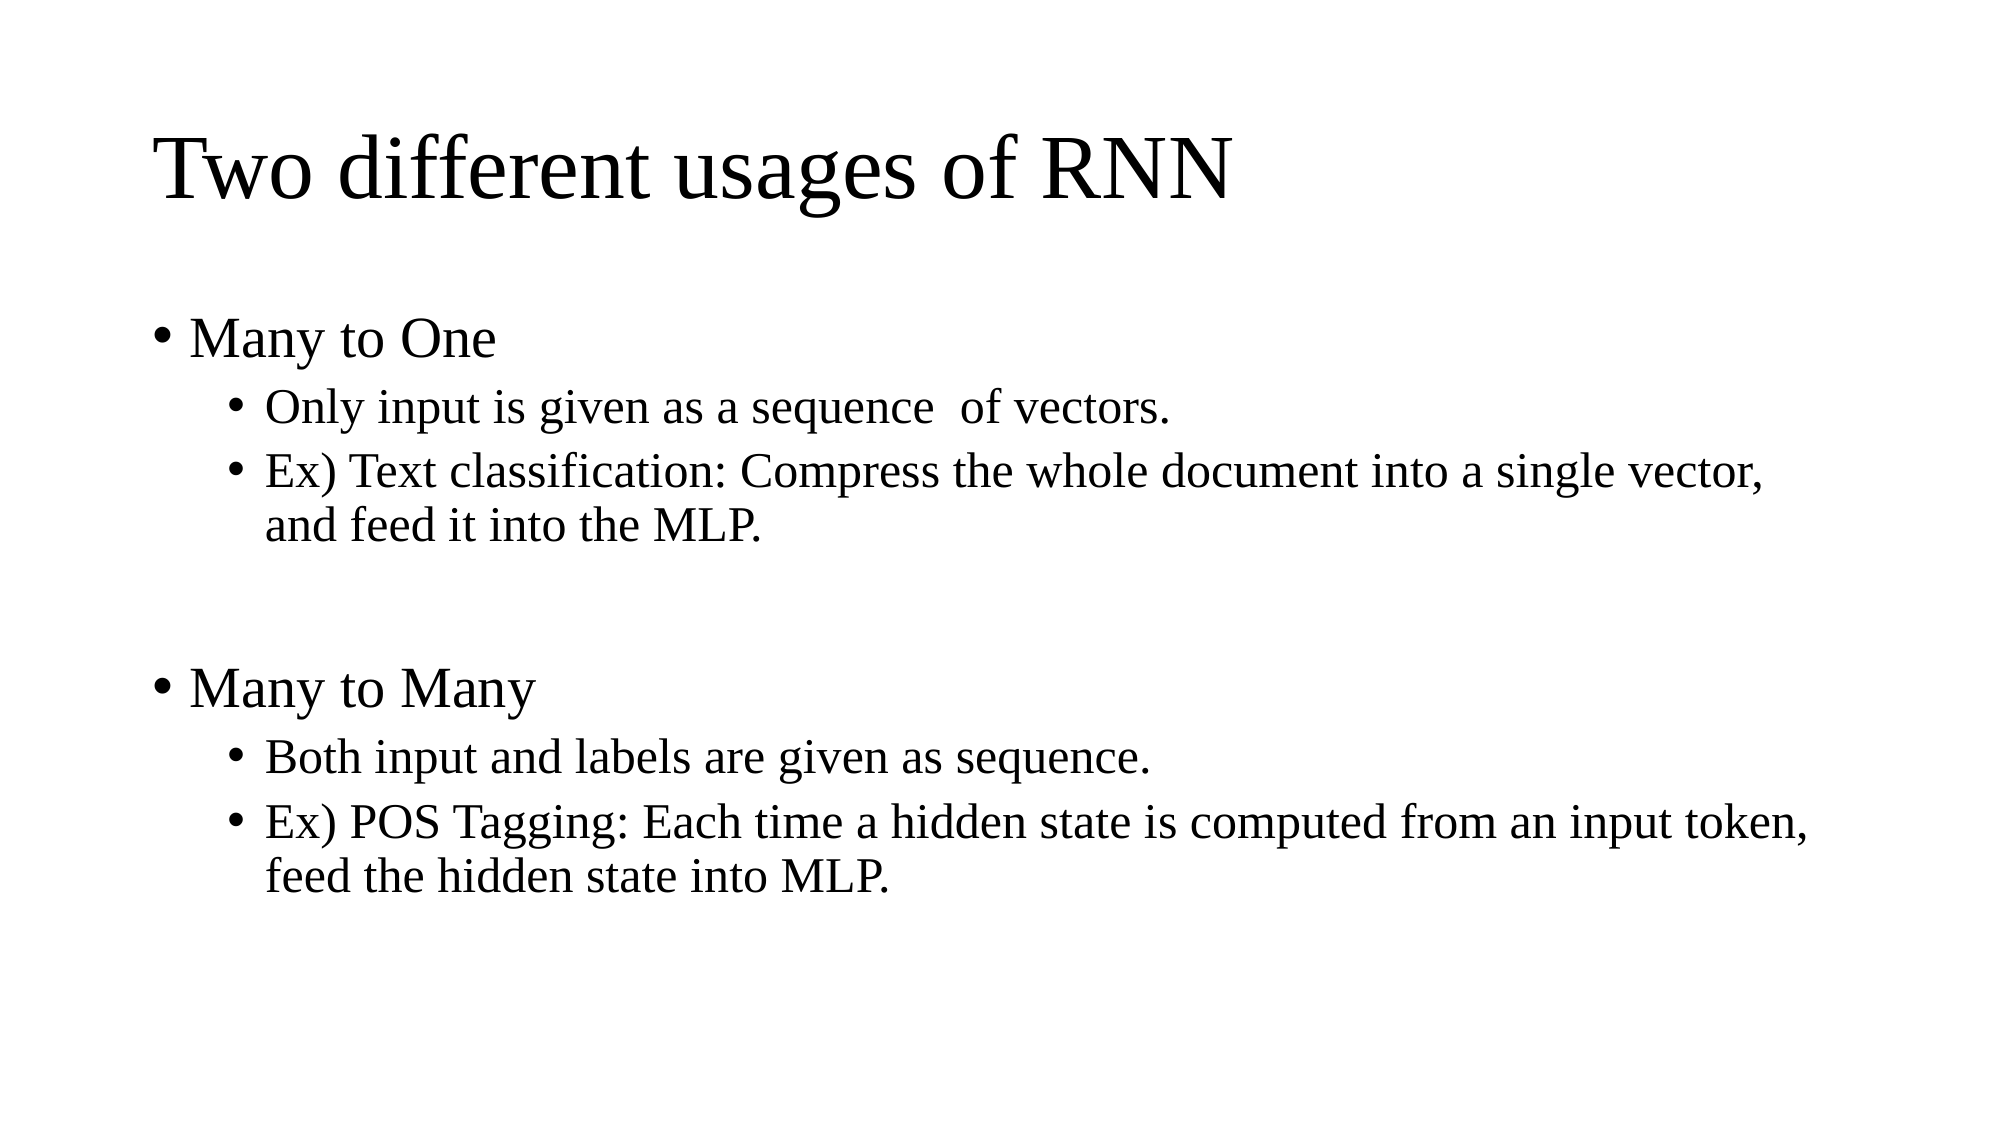

# Two different usages of RNN
Many to One
Only input is given as a sequence  of vectors.
Ex) Text classification: Compress the whole document into a single vector, and feed it into the MLP.

Many to Many
Both input and labels are given as sequence.
Ex) POS Tagging: Each time a hidden state is computed from an input token, feed the hidden state into MLP.